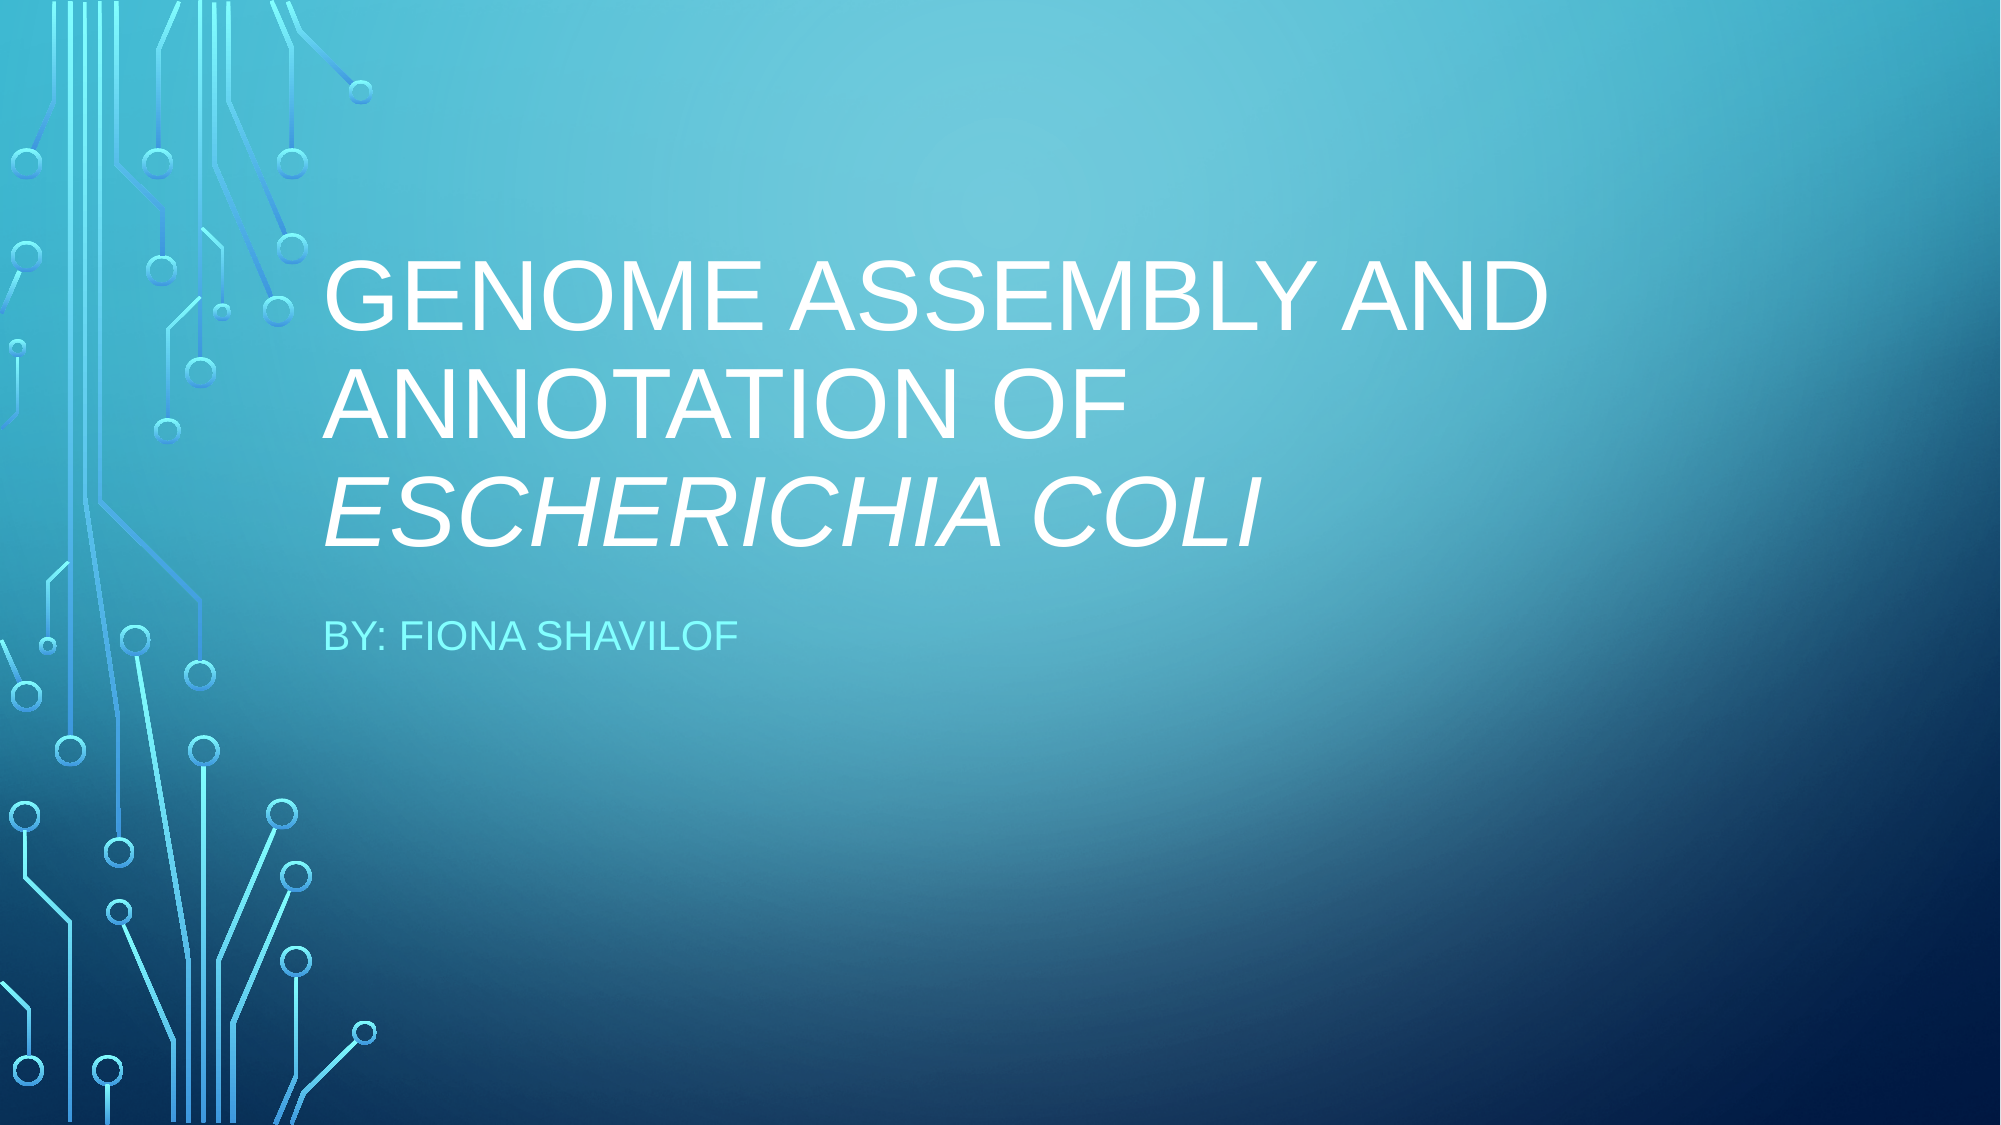

# Genome assembly and annotation of ESCherichia coli
By: fIONA shavilof